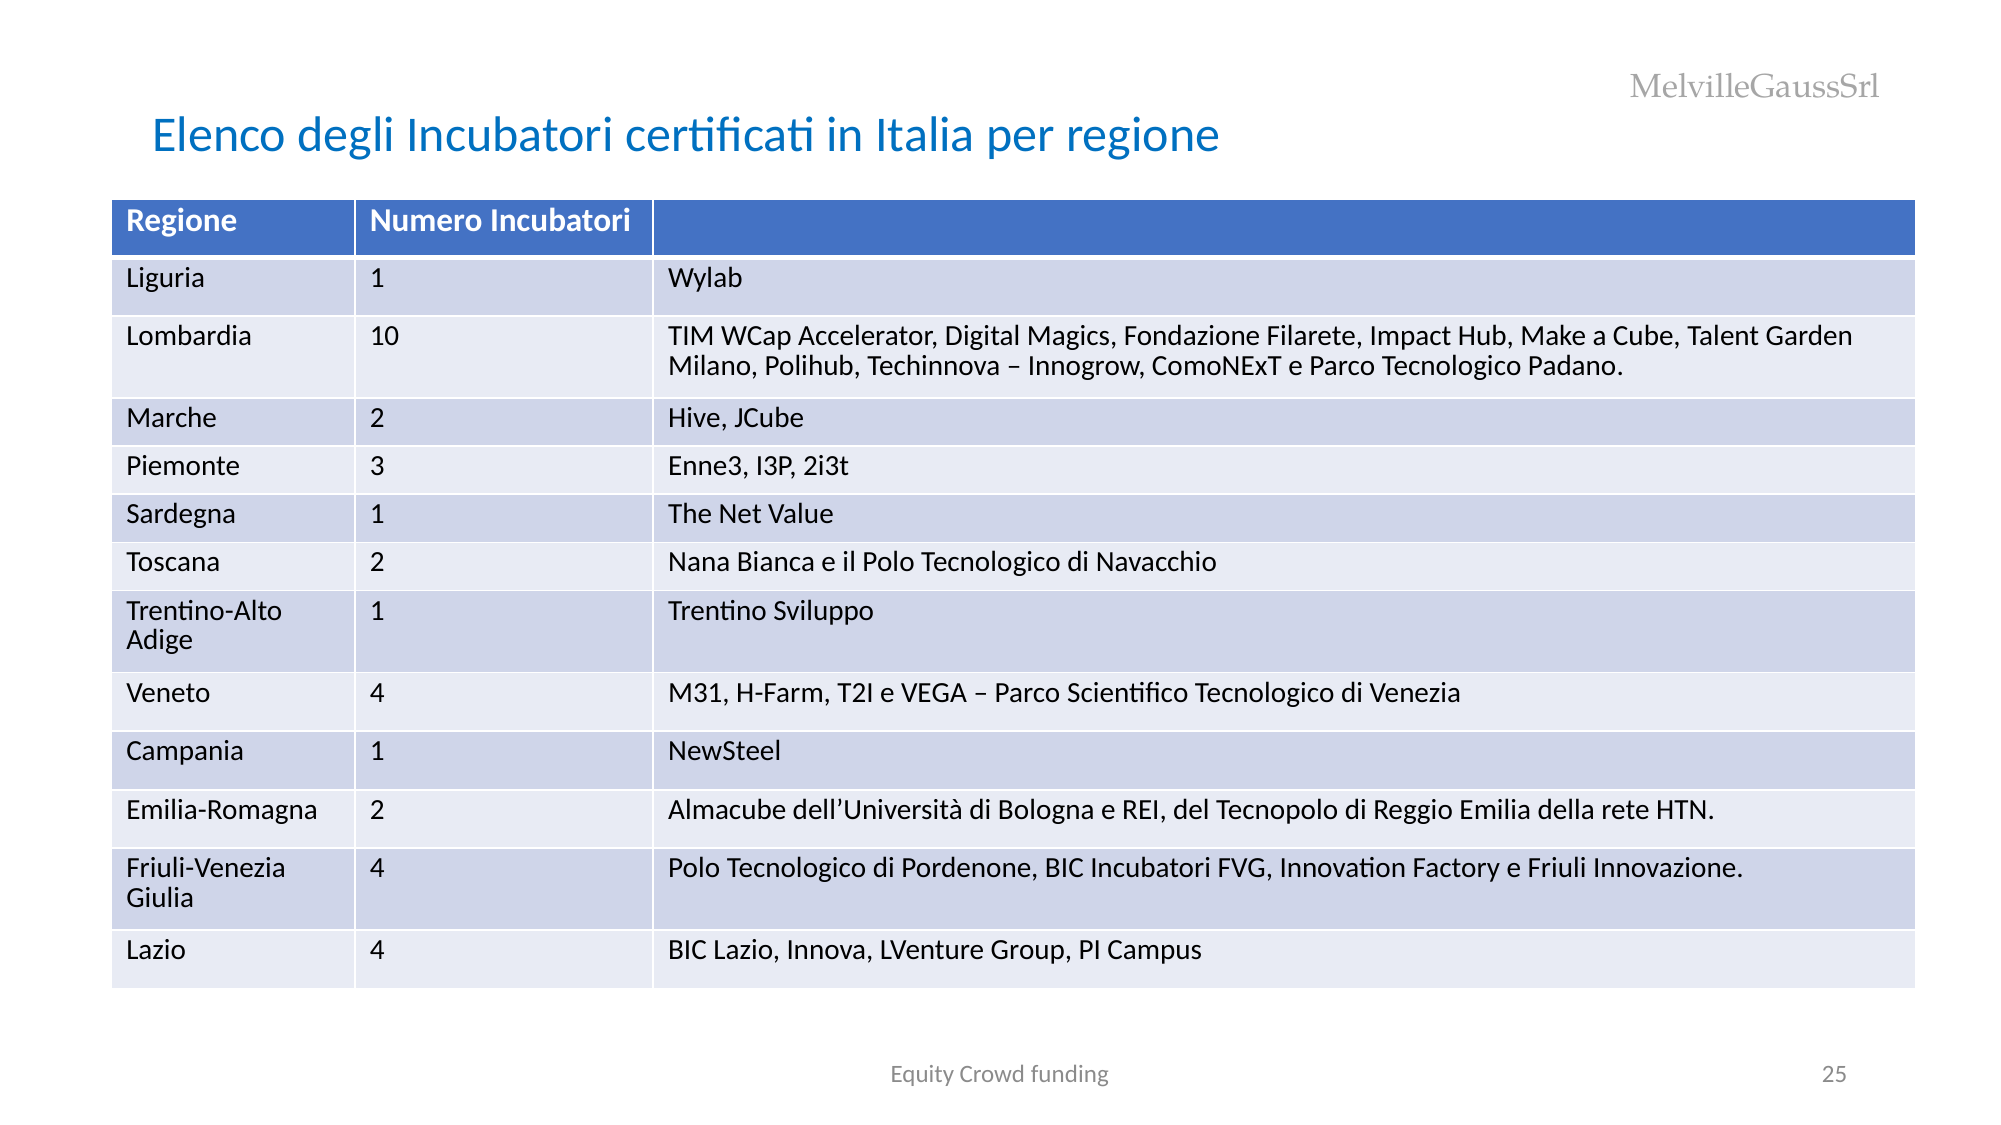

Elenco degli Incubatori certificati in Italia per regione
| Regione | Numero Incubatori |  |
| --- | --- | --- |
| Liguria | 1 | Wylab |
| Lombardia | 10 | TIM WCap Accelerator, Digital Magics, Fondazione Filarete, Impact Hub, Make a Cube, Talent Garden Milano, Polihub, Techinnova – Innogrow, ComoNExT e Parco Tecnologico Padano. |
| Marche | 2 | Hive, JCube |
| Piemonte | 3 | Enne3, I3P, 2i3t |
| Sardegna | 1 | The Net Value |
| Toscana | 2 | Nana Bianca e il Polo Tecnologico di Navacchio |
| Trentino-Alto Adige | 1 | Trentino Sviluppo |
| Veneto | 4 | M31, H-Farm, T2I e VEGA – Parco Scientifico Tecnologico di Venezia |
| Campania | 1 | NewSteel |
| Emilia-Romagna | 2 | Almacube dell’Università di Bologna e REI, del Tecnopolo di Reggio Emilia della rete HTN. |
| Friuli-Venezia Giulia | 4 | Polo Tecnologico di Pordenone, BIC Incubatori FVG, Innovation Factory e Friuli Innovazione. |
| Lazio | 4 | BIC Lazio, Innova, LVenture Group, PI Campus |
Equity Crowd funding
25